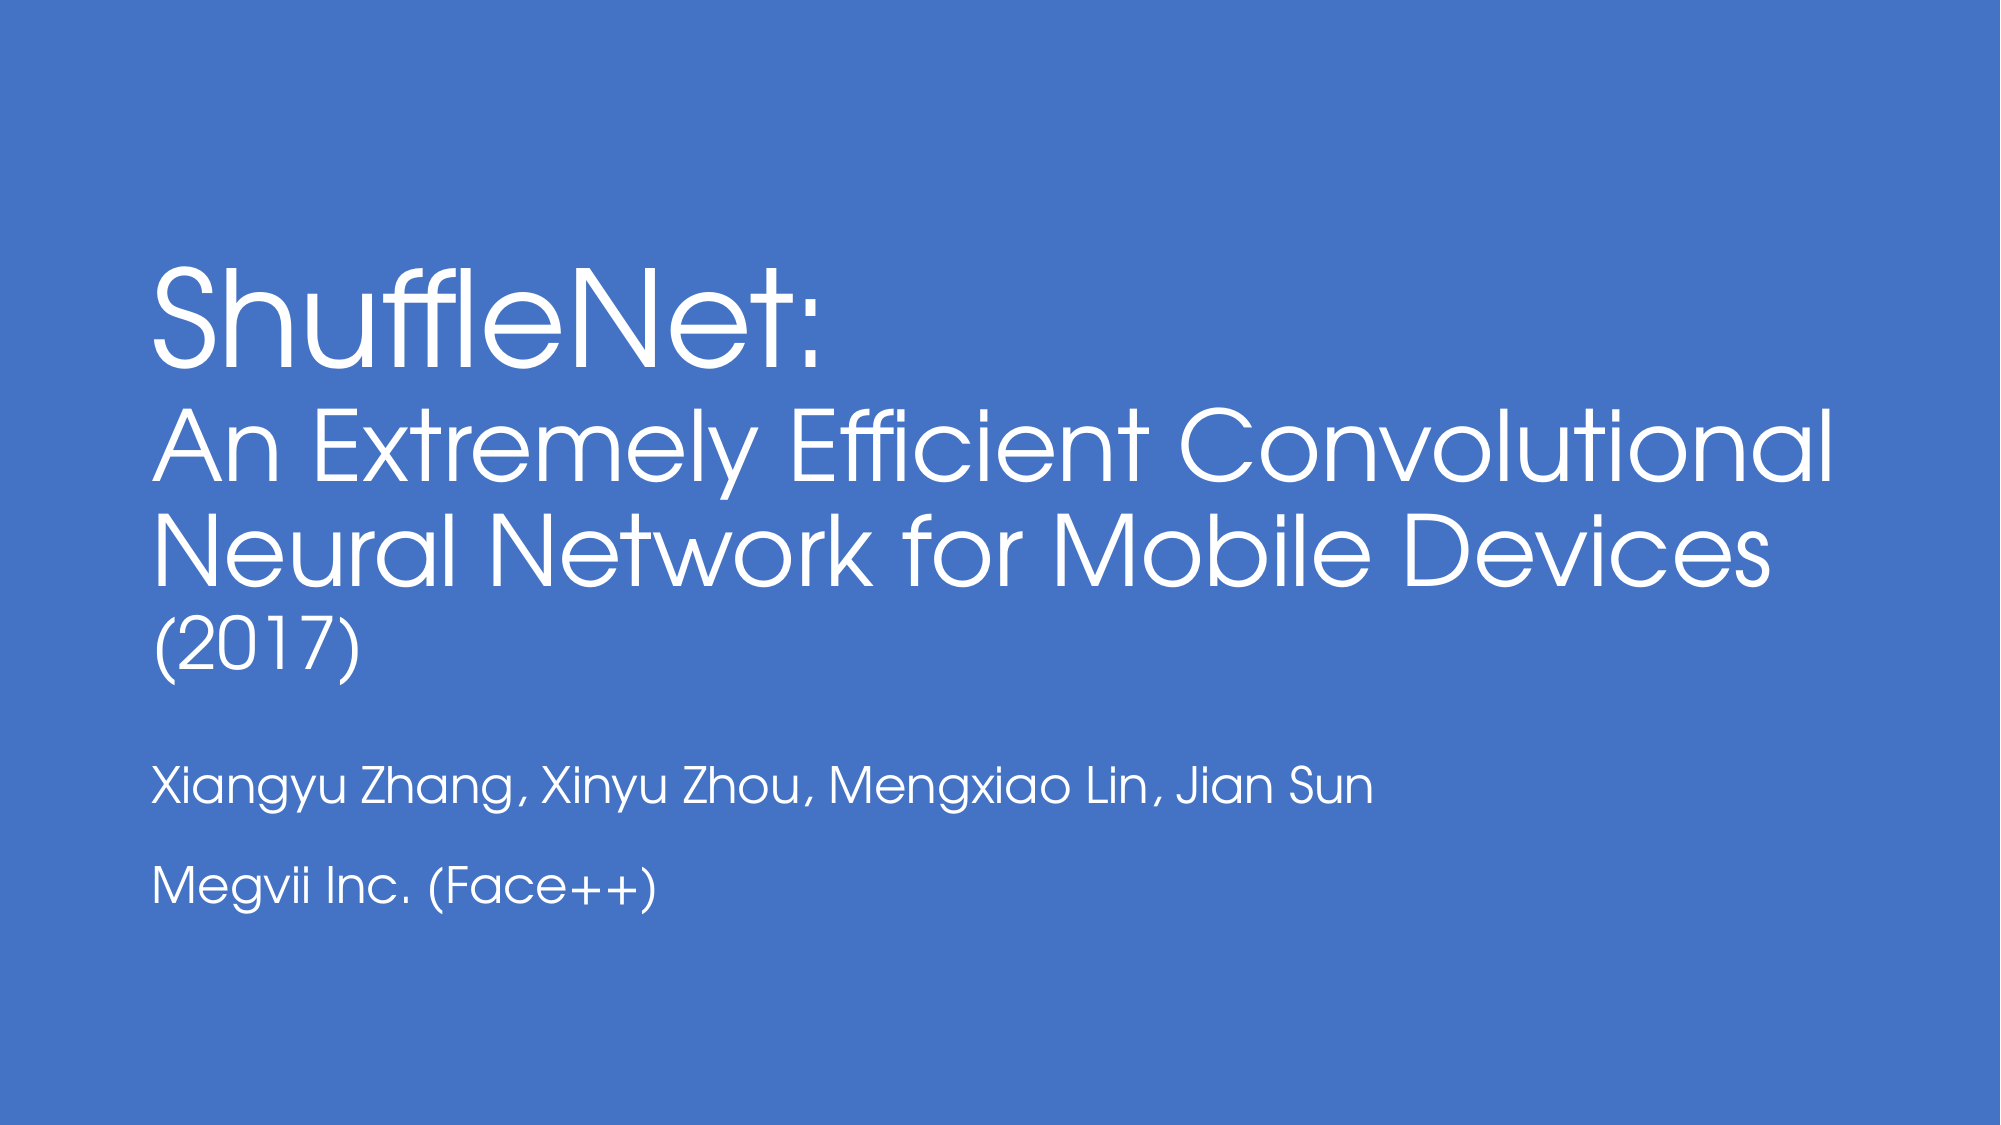

# ShuffleNet: An Extremely Efficient Convolutional Neural Network for Mobile Devices (2017)
Xiangyu Zhang, Xinyu Zhou, Mengxiao Lin, Jian Sun
Megvii Inc. (Face++)